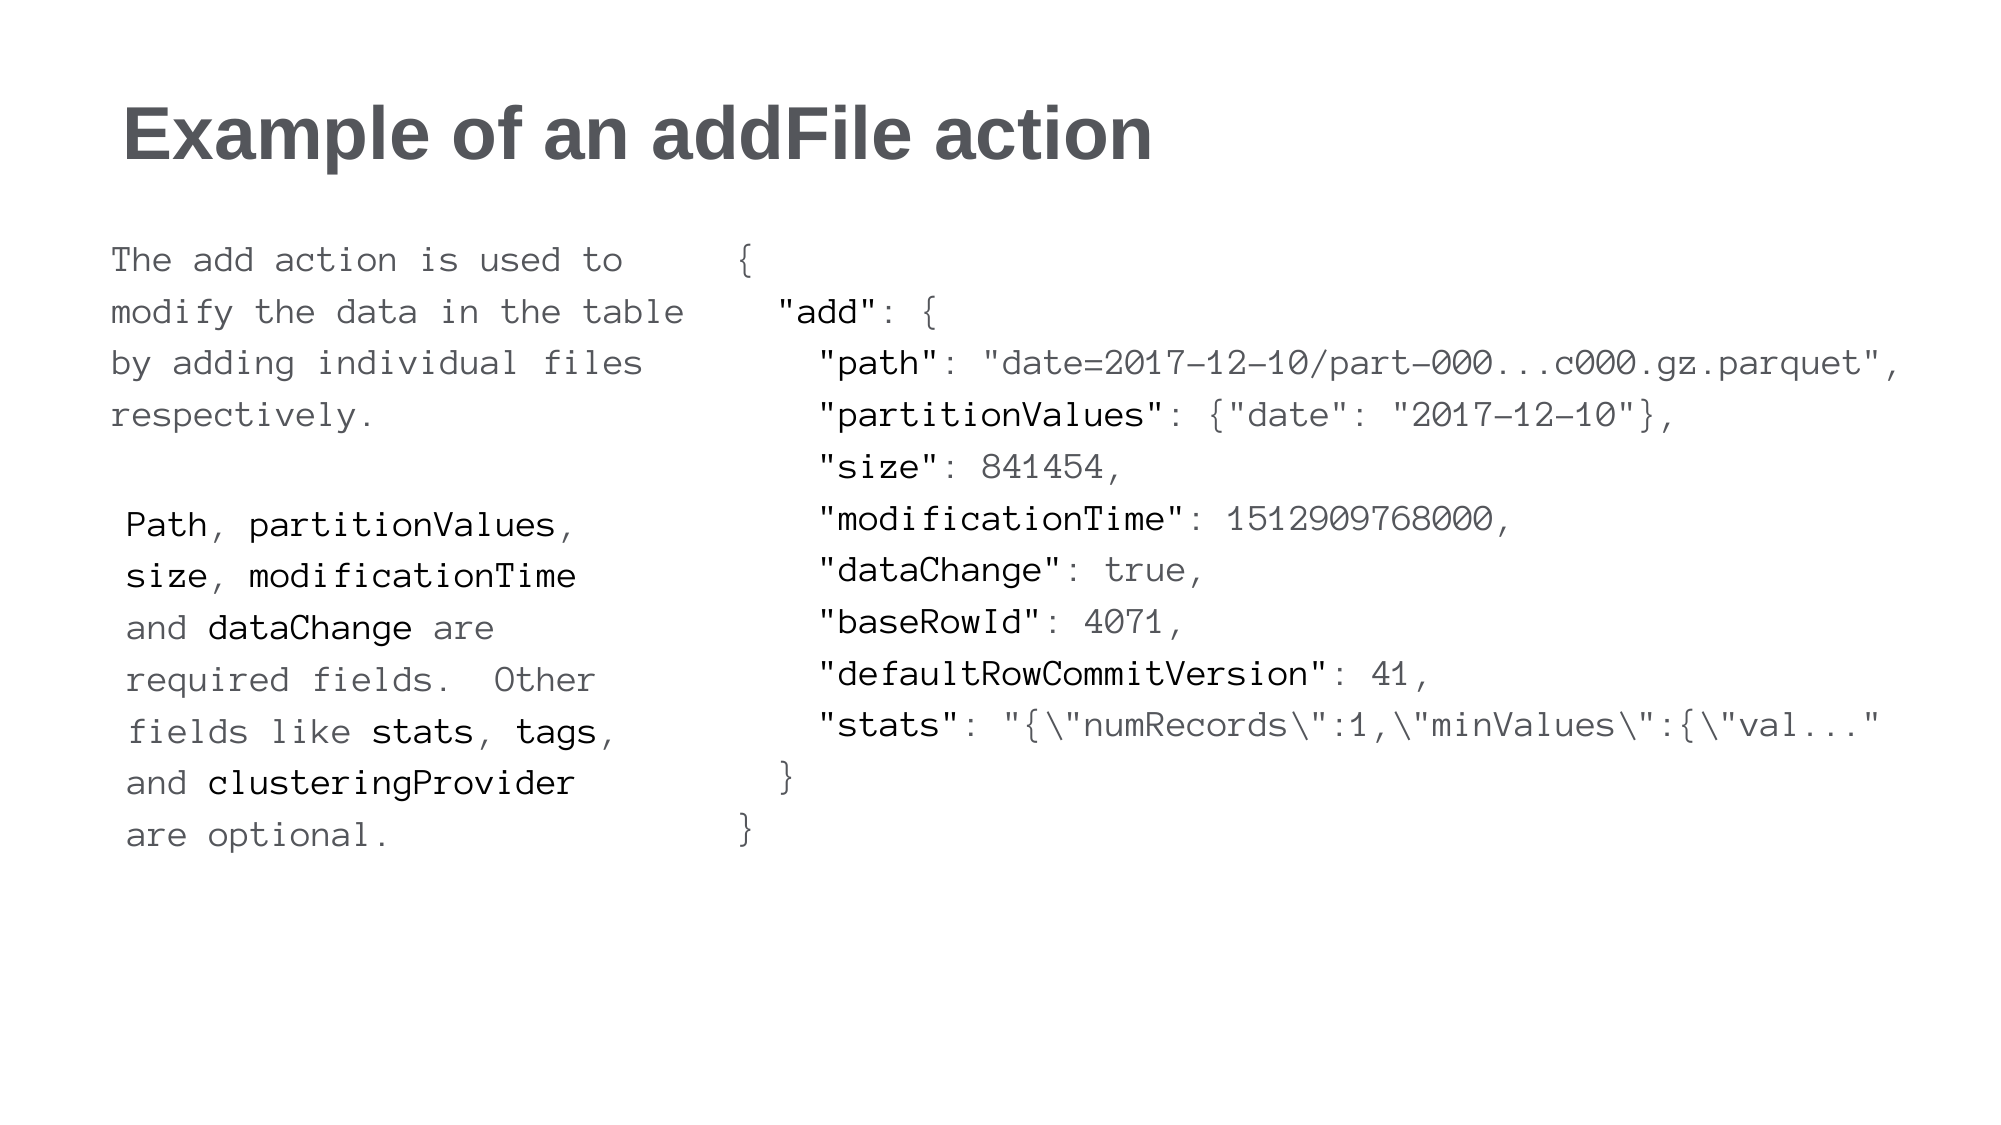

# Example of an addFile action
{
  "add": {
    "path": "date=2017-12-10/part-000...c000.gz.parquet",
    "partitionValues": {"date": "2017-12-10"},
    "size": 841454,
    "modificationTime": 1512909768000,
    "dataChange": true,
    "baseRowId": 4071,
    "defaultRowCommitVersion": 41,
    "stats": "{\"numRecords\":1,\"minValues\":{\"val..."
  }
}

The add action is used to modify the data in the table by adding individual files respectively.
Path, partitionValues, size, modificationTime and dataChange are required fields.  Other fields like stats, tags, and clusteringProvider are optional.